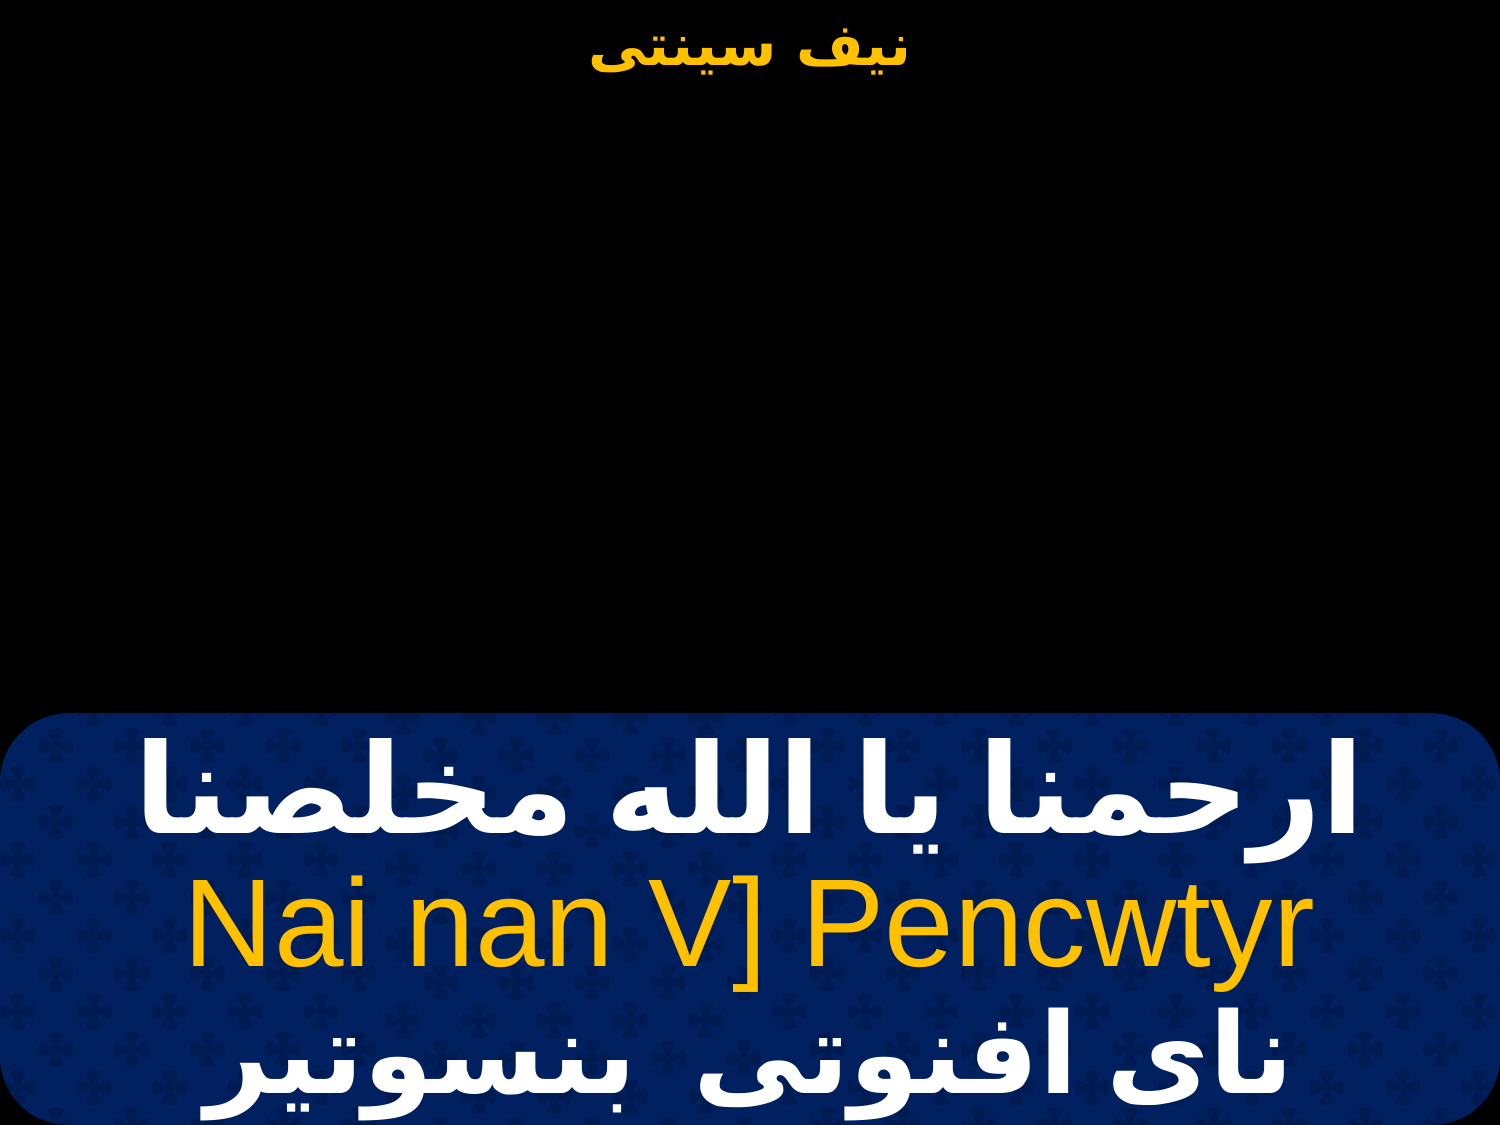

ارحمنا يا الله مخلصنا
Nai nan V] Pencwtyr
ناى افنوتى  بنسوتير